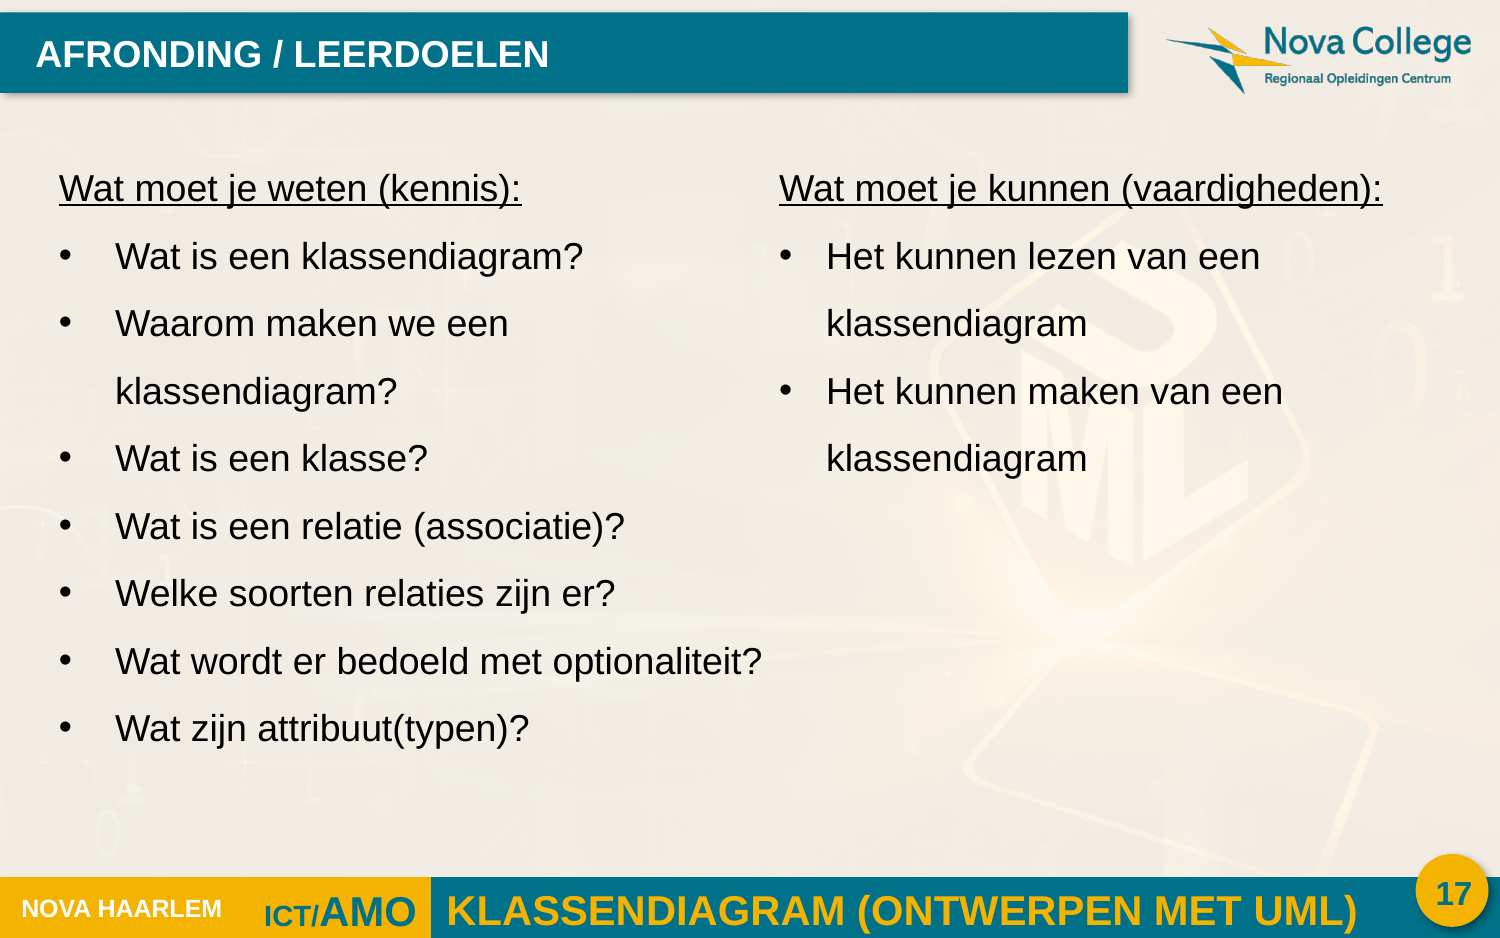

AFRONDING / LEERDOELEN
Wat moet je weten (kennis):
Wat is een klassendiagram?
Waarom maken we een klassendiagram?
Wat is een klasse?
Wat is een relatie (associatie)?
Welke soorten relaties zijn er?
Wat wordt er bedoeld met optionaliteit?
Wat zijn attribuut(typen)?
Wat moet je kunnen (vaardigheden):
Het kunnen lezen van een klassendiagram
Het kunnen maken van een klassendiagram